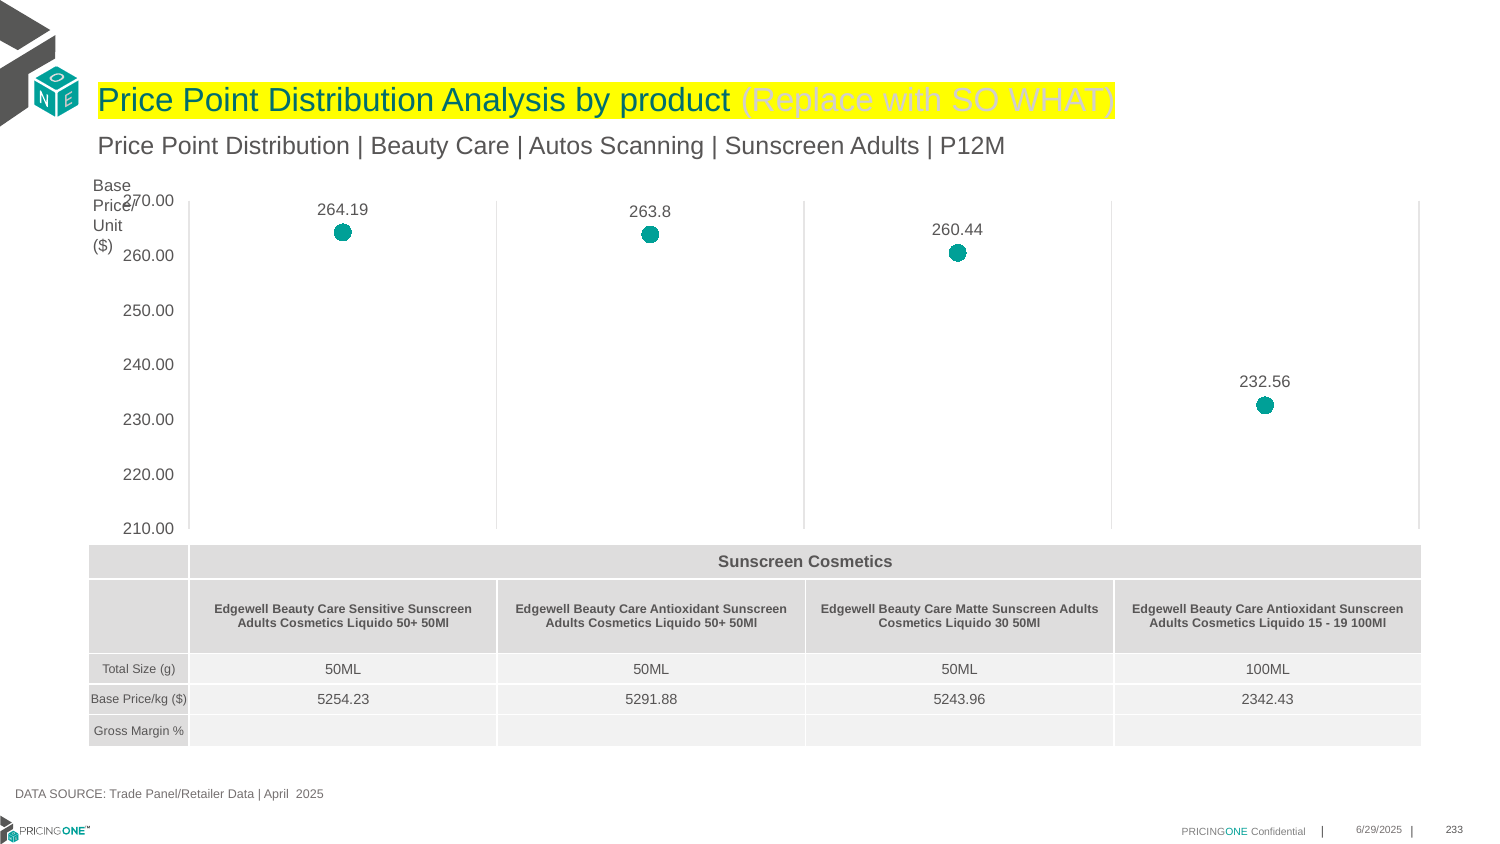

# Price Point Distribution Analysis by product (Replace with SO WHAT)
Price Point Distribution | Beauty Care | Autos Scanning | Sunscreen Adults | P12M
Base Price/Unit ($)

### Chart

| Category | Base Price/Unit |
|---|---|
| Edgewell Beauty Care Sensitive Sunscreen Adults Cosmetics Liquido 50+ 50Ml | 264.19 |
| Edgewell Beauty Care Antioxidant Sunscreen Adults Cosmetics Liquido 50+ 50Ml | 263.8 |
| Edgewell Beauty Care Matte Sunscreen Adults Cosmetics Liquido 30 50Ml | 260.44 |
| Edgewell Beauty Care Antioxidant Sunscreen Adults Cosmetics Liquido 15 - 19 100Ml | 232.56 |
|  | Sunscreen Cosmetics | Sunscreen Cosmetics | Sunscreen Cosmetics | Sunscreen Cosmetics |
| --- | --- | --- | --- | --- |
|  | Edgewell Beauty Care Sensitive Sunscreen Adults Cosmetics Liquido 50+ 50Ml | Edgewell Beauty Care Antioxidant Sunscreen Adults Cosmetics Liquido 50+ 50Ml | Edgewell Beauty Care Matte Sunscreen Adults Cosmetics Liquido 30 50Ml | Edgewell Beauty Care Antioxidant Sunscreen Adults Cosmetics Liquido 15 - 19 100Ml |
| Total Size (g) | 50ML | 50ML | 50ML | 100ML |
| Base Price/kg ($) | 5254.23 | 5291.88 | 5243.96 | 2342.43 |
| Gross Margin % |  |  |  |  |
DATA SOURCE: Trade Panel/Retailer Data | April  2025
6/29/2025
233